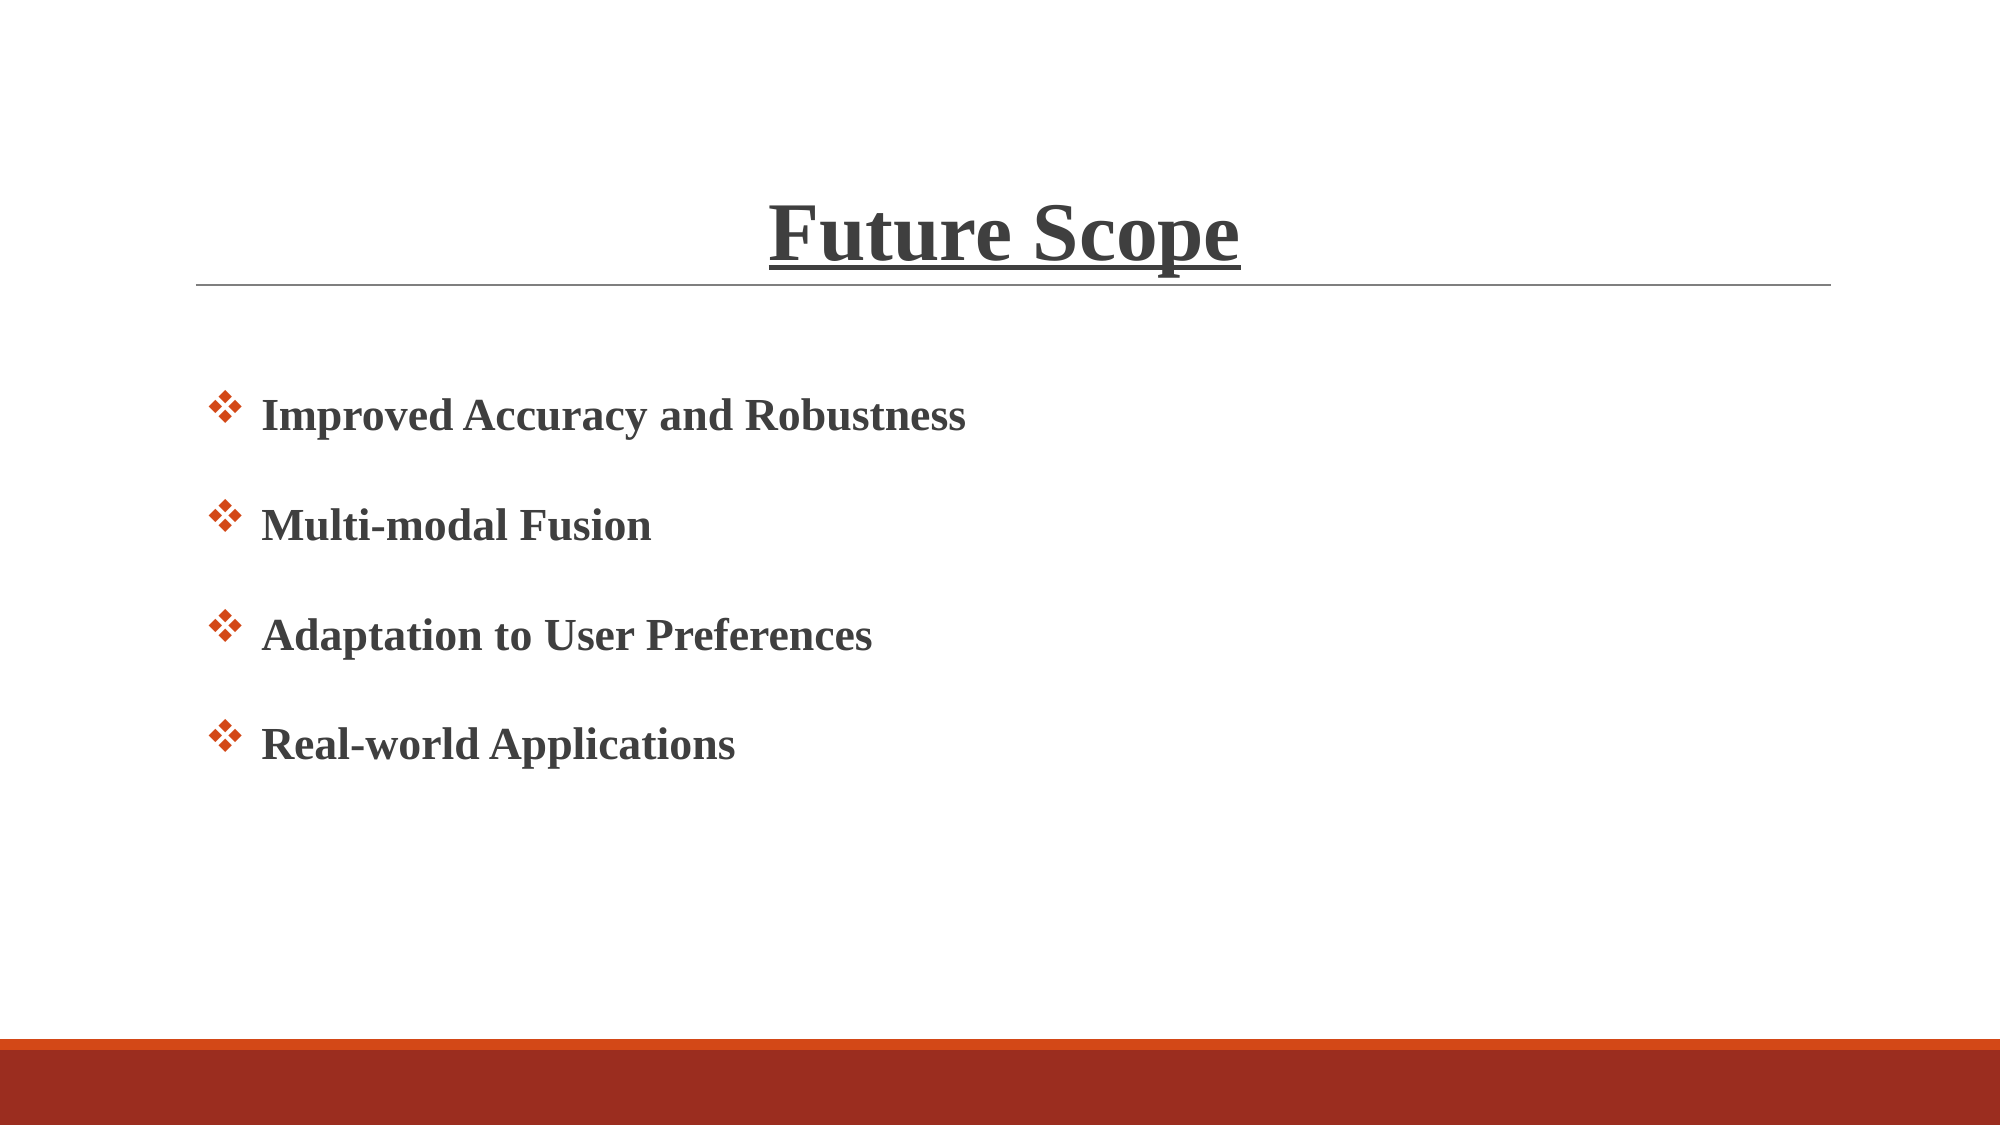

# Future Scope
Improved Accuracy and Robustness
Multi-modal Fusion
Adaptation to User Preferences
Real-world Applications
18